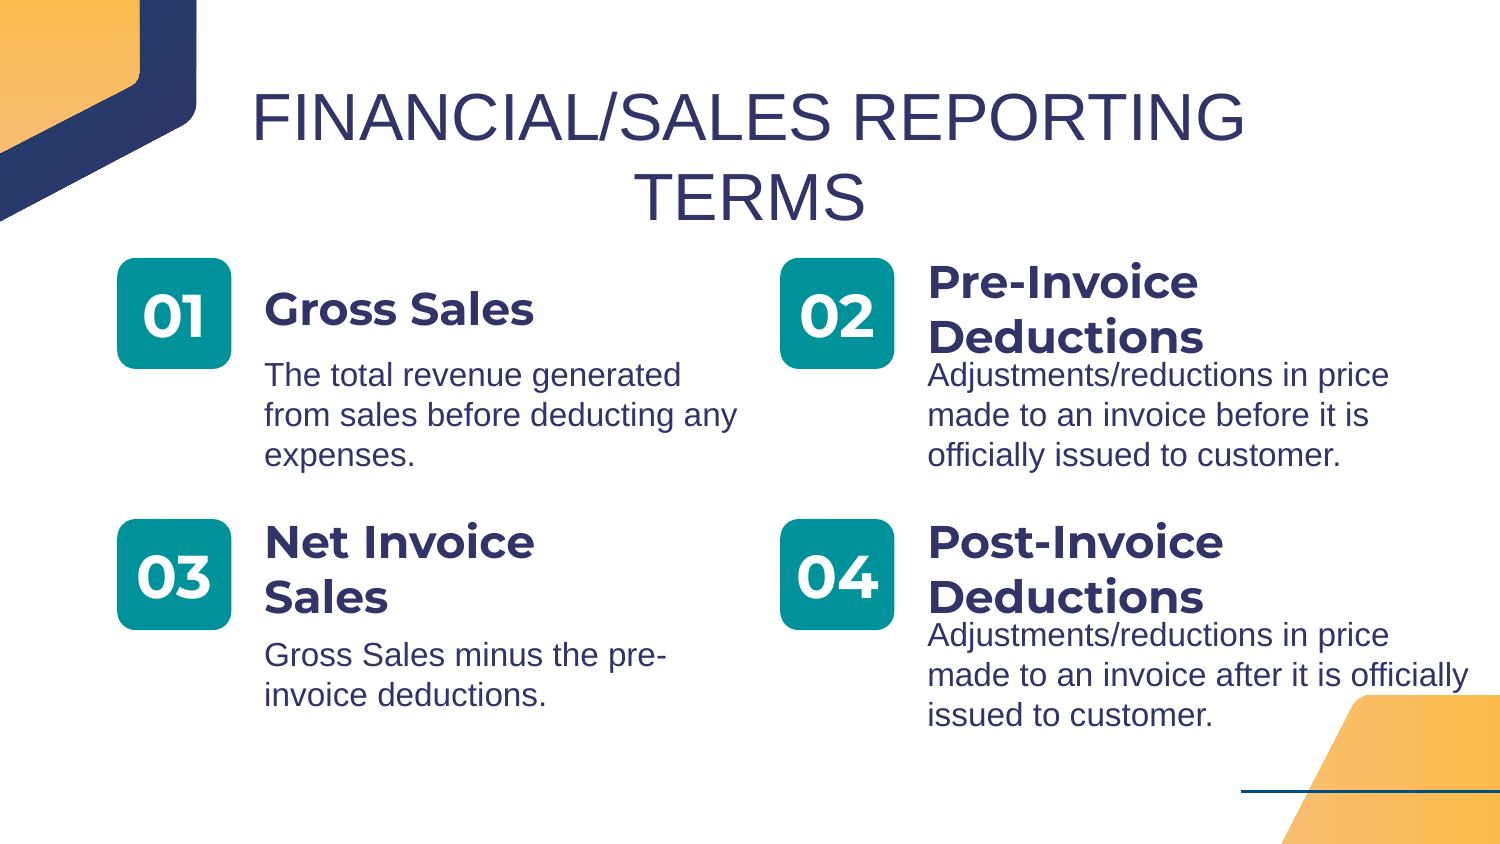

FINANCIAL/SALES REPORTING TERMS

# Gross Sales
Pre-Invoice Deductions
01
02
The total revenue generated from sales before deducting any expenses.
Adjustments/reductions in price made to an invoice before it is officially issued to customer.

Net Invoice Sales
Post-Invoice Deductions
03
04
Gross Sales minus the pre-invoice deductions.
Adjustments/reductions in price made to an invoice after it is officially issued to customer.